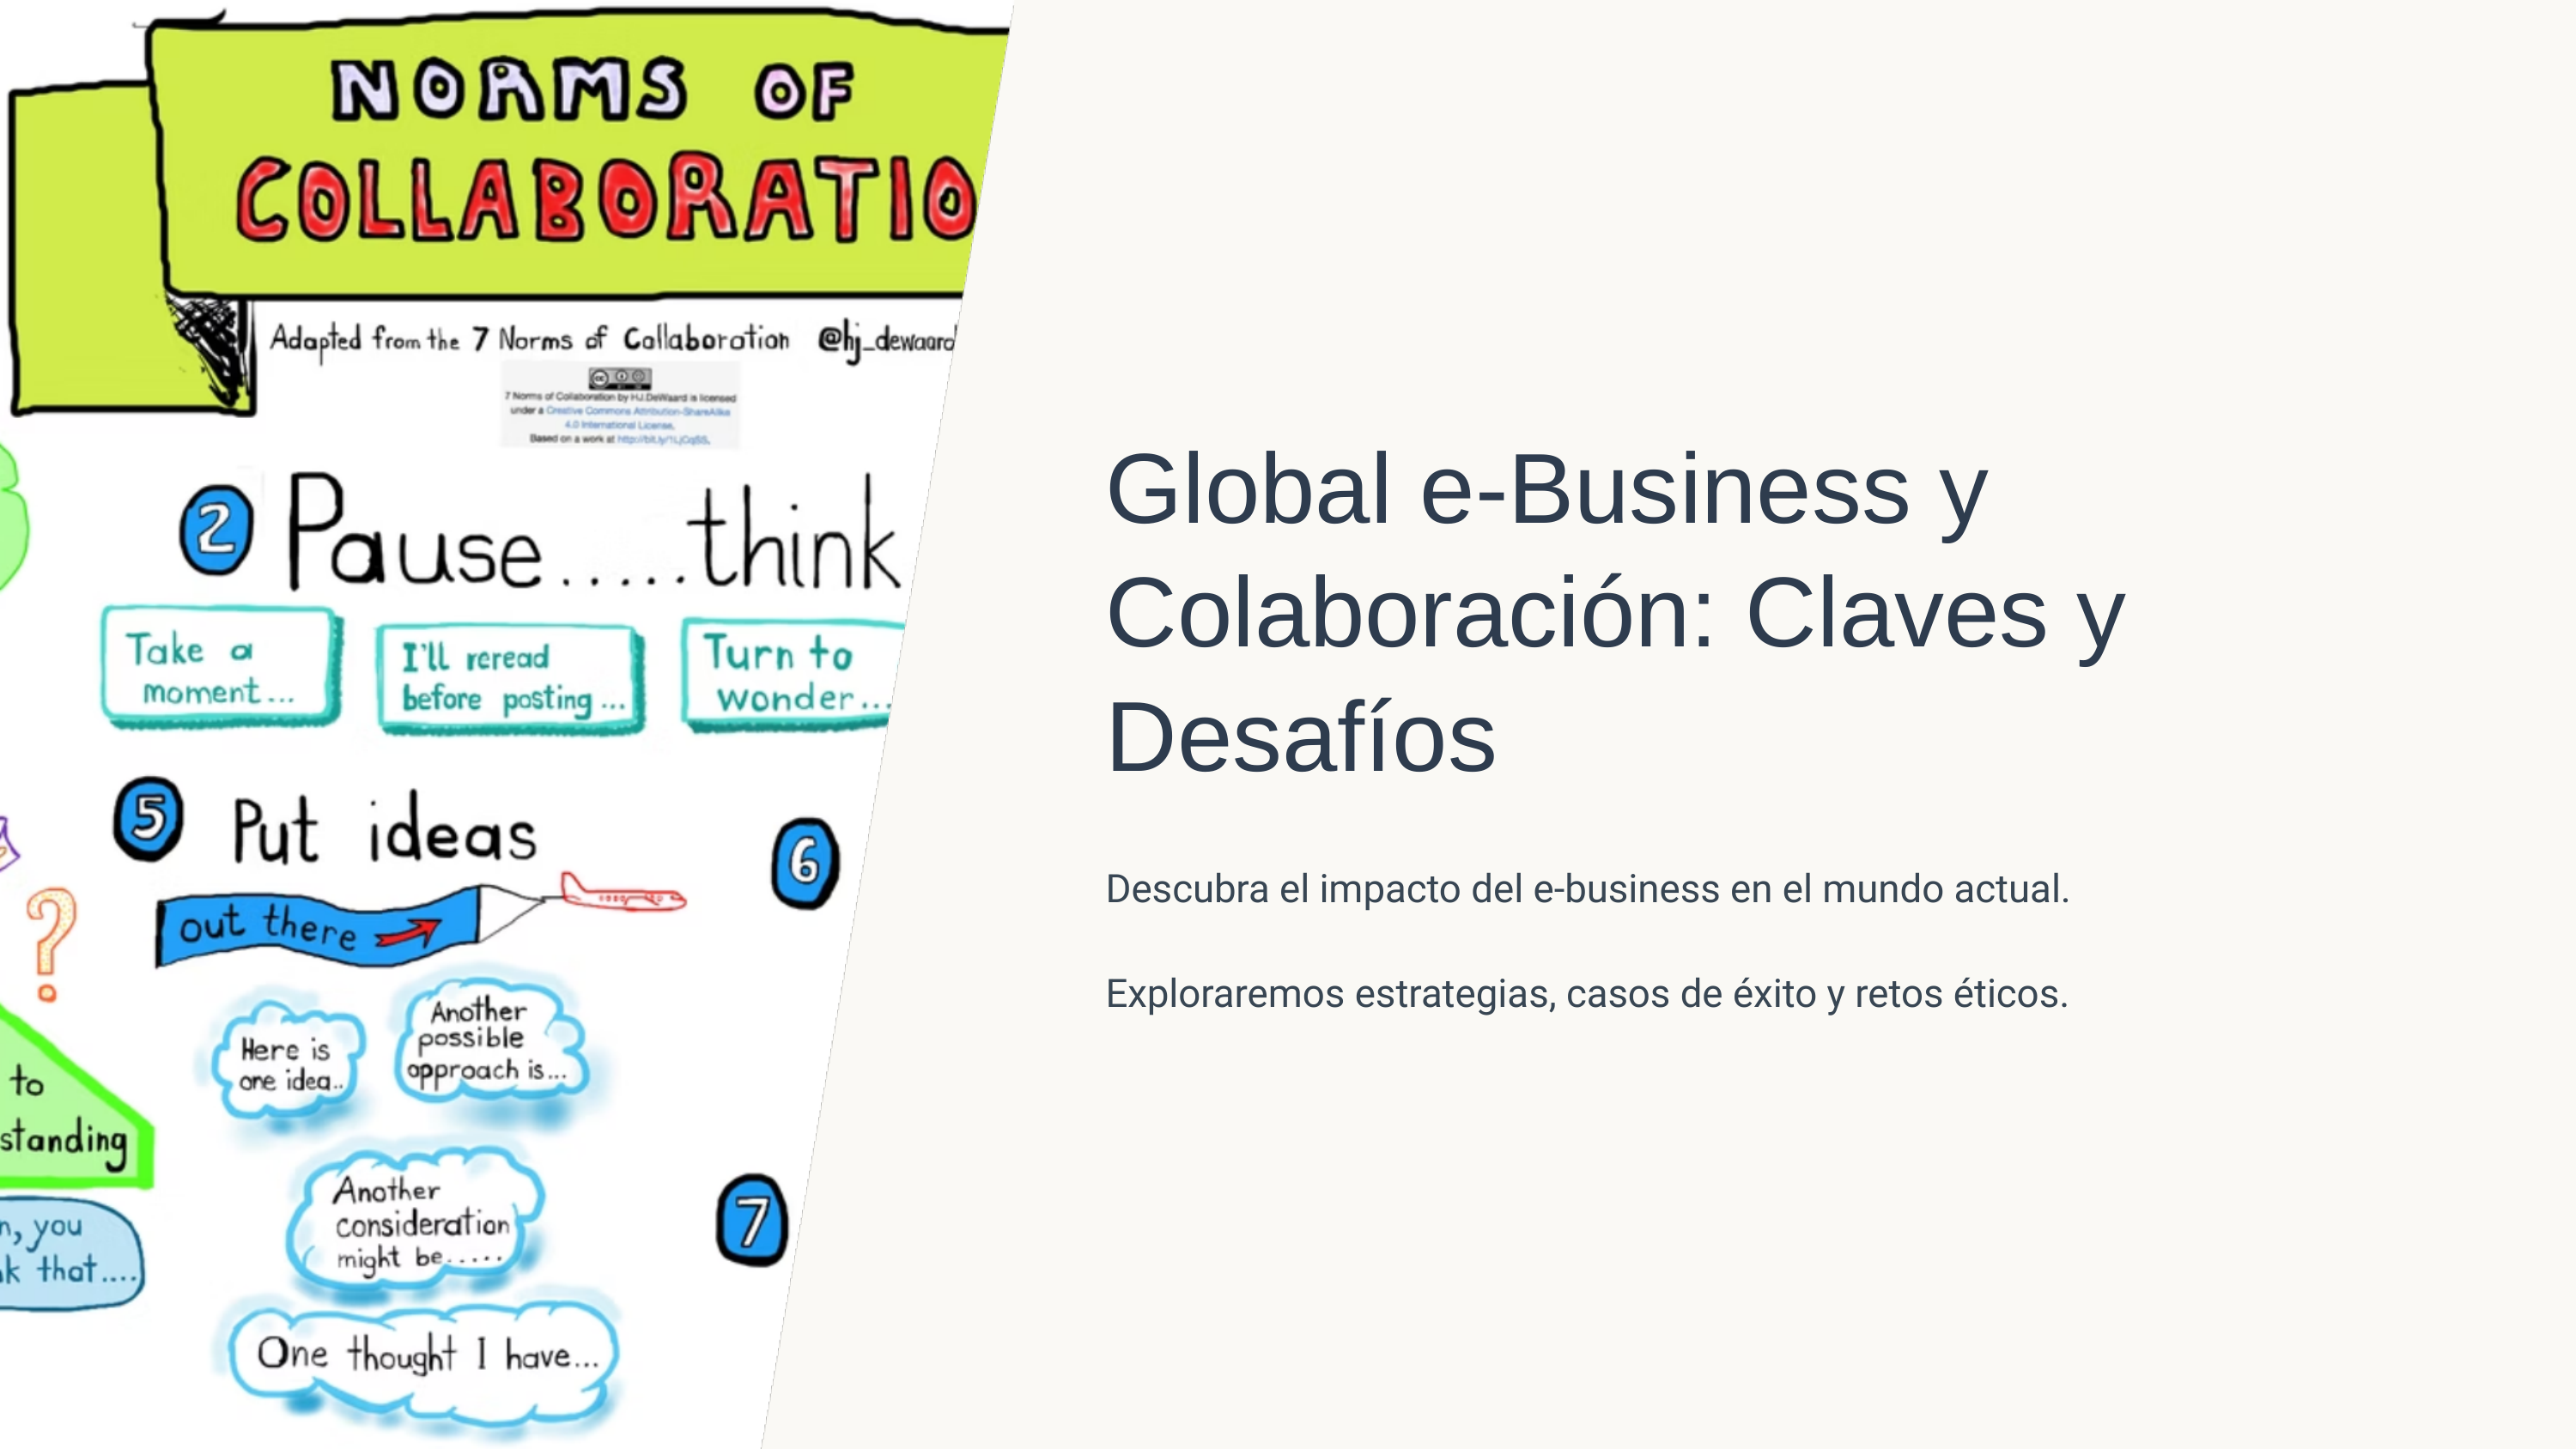

Global e-Business y Colaboración: Claves y Desafíos

Descubra el impacto del e-business en el mundo actual.

Exploraremos estrategias, casos de éxito y retos éticos.